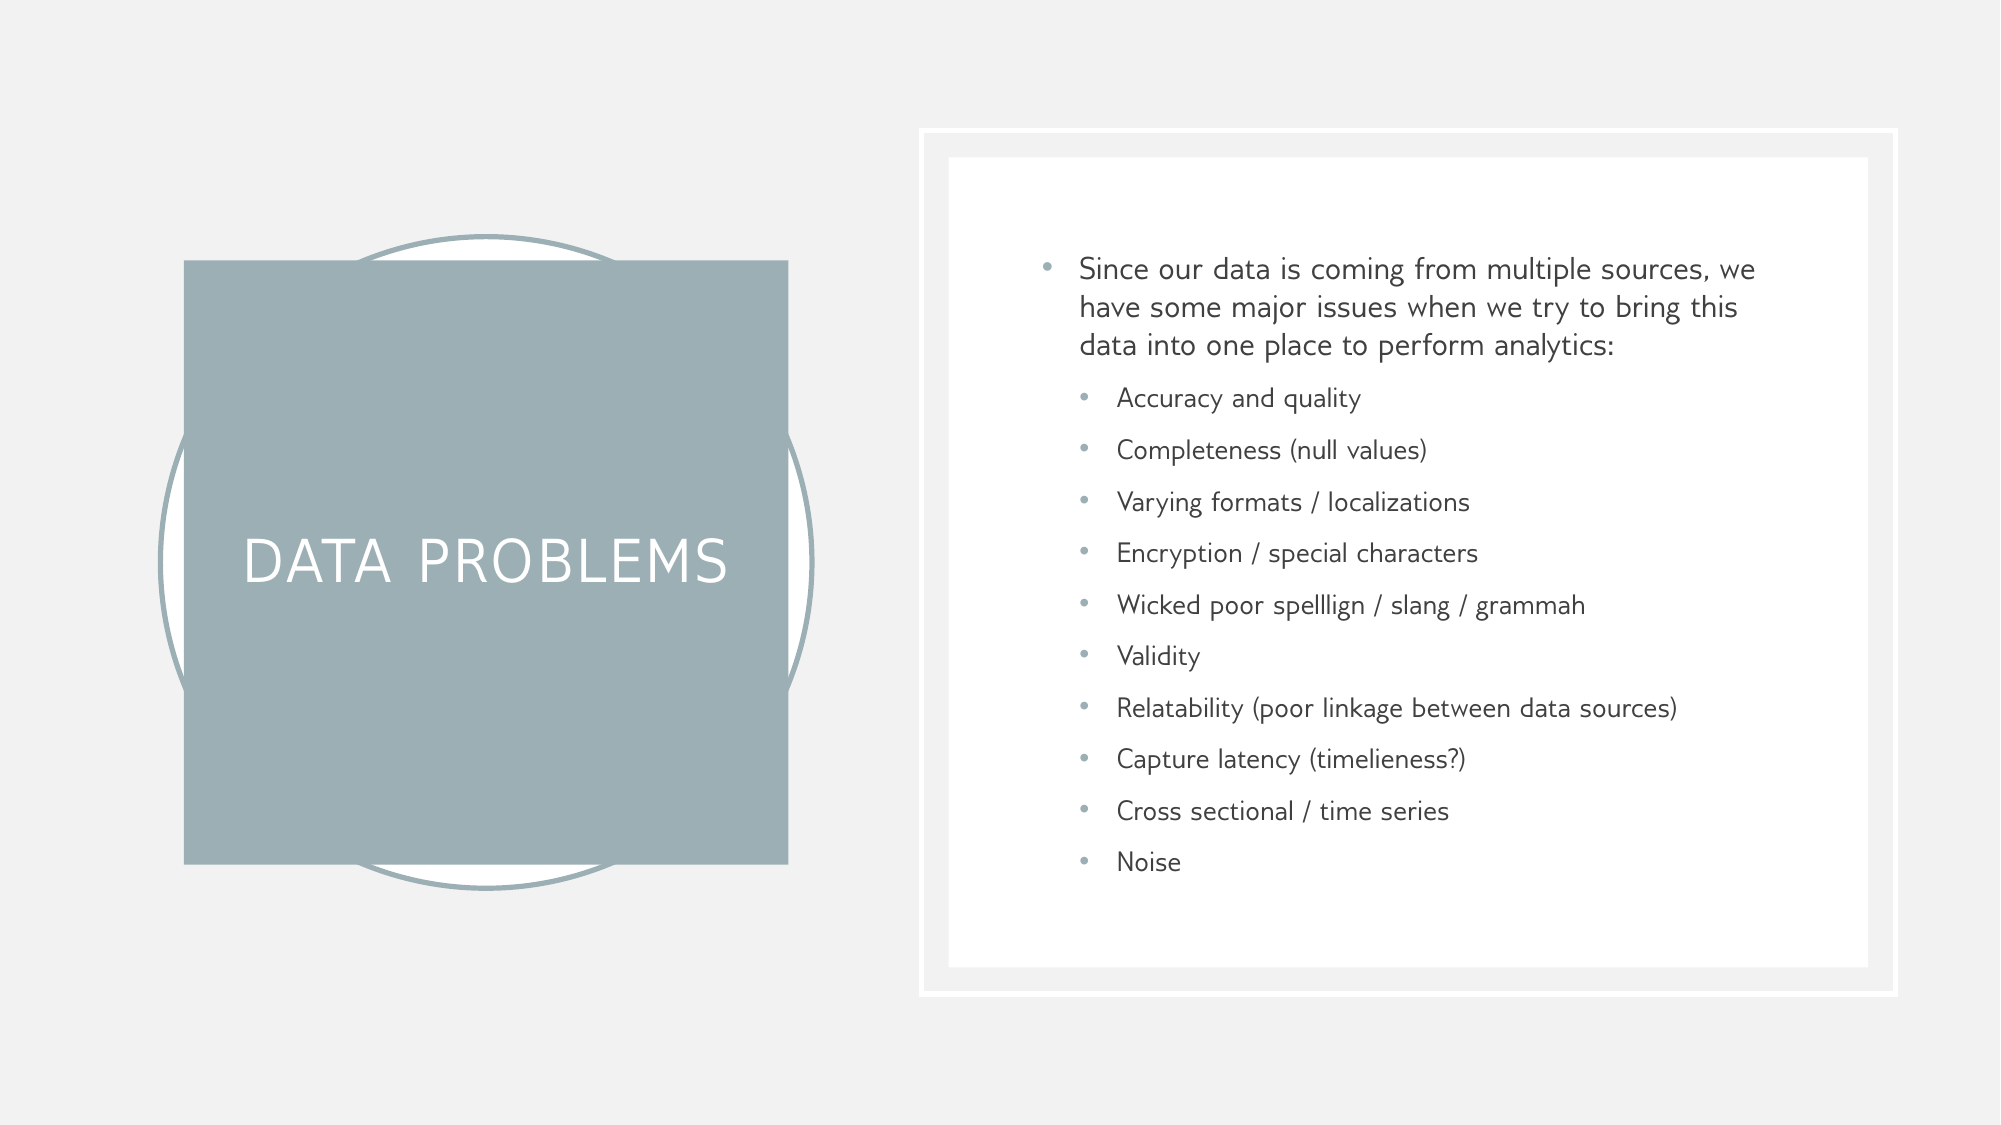

Since our data is coming from multiple sources, we have some major issues when we try to bring this data into one place to perform analytics:
Accuracy and quality
Completeness (null values)
Varying formats / localizations
Encryption / special characters
Wicked poor spelllign / slang / grammah
Validity
Relatability (poor linkage between data sources)
Capture latency (timelieness?)
Cross sectional / time series
Noise
# Data problems